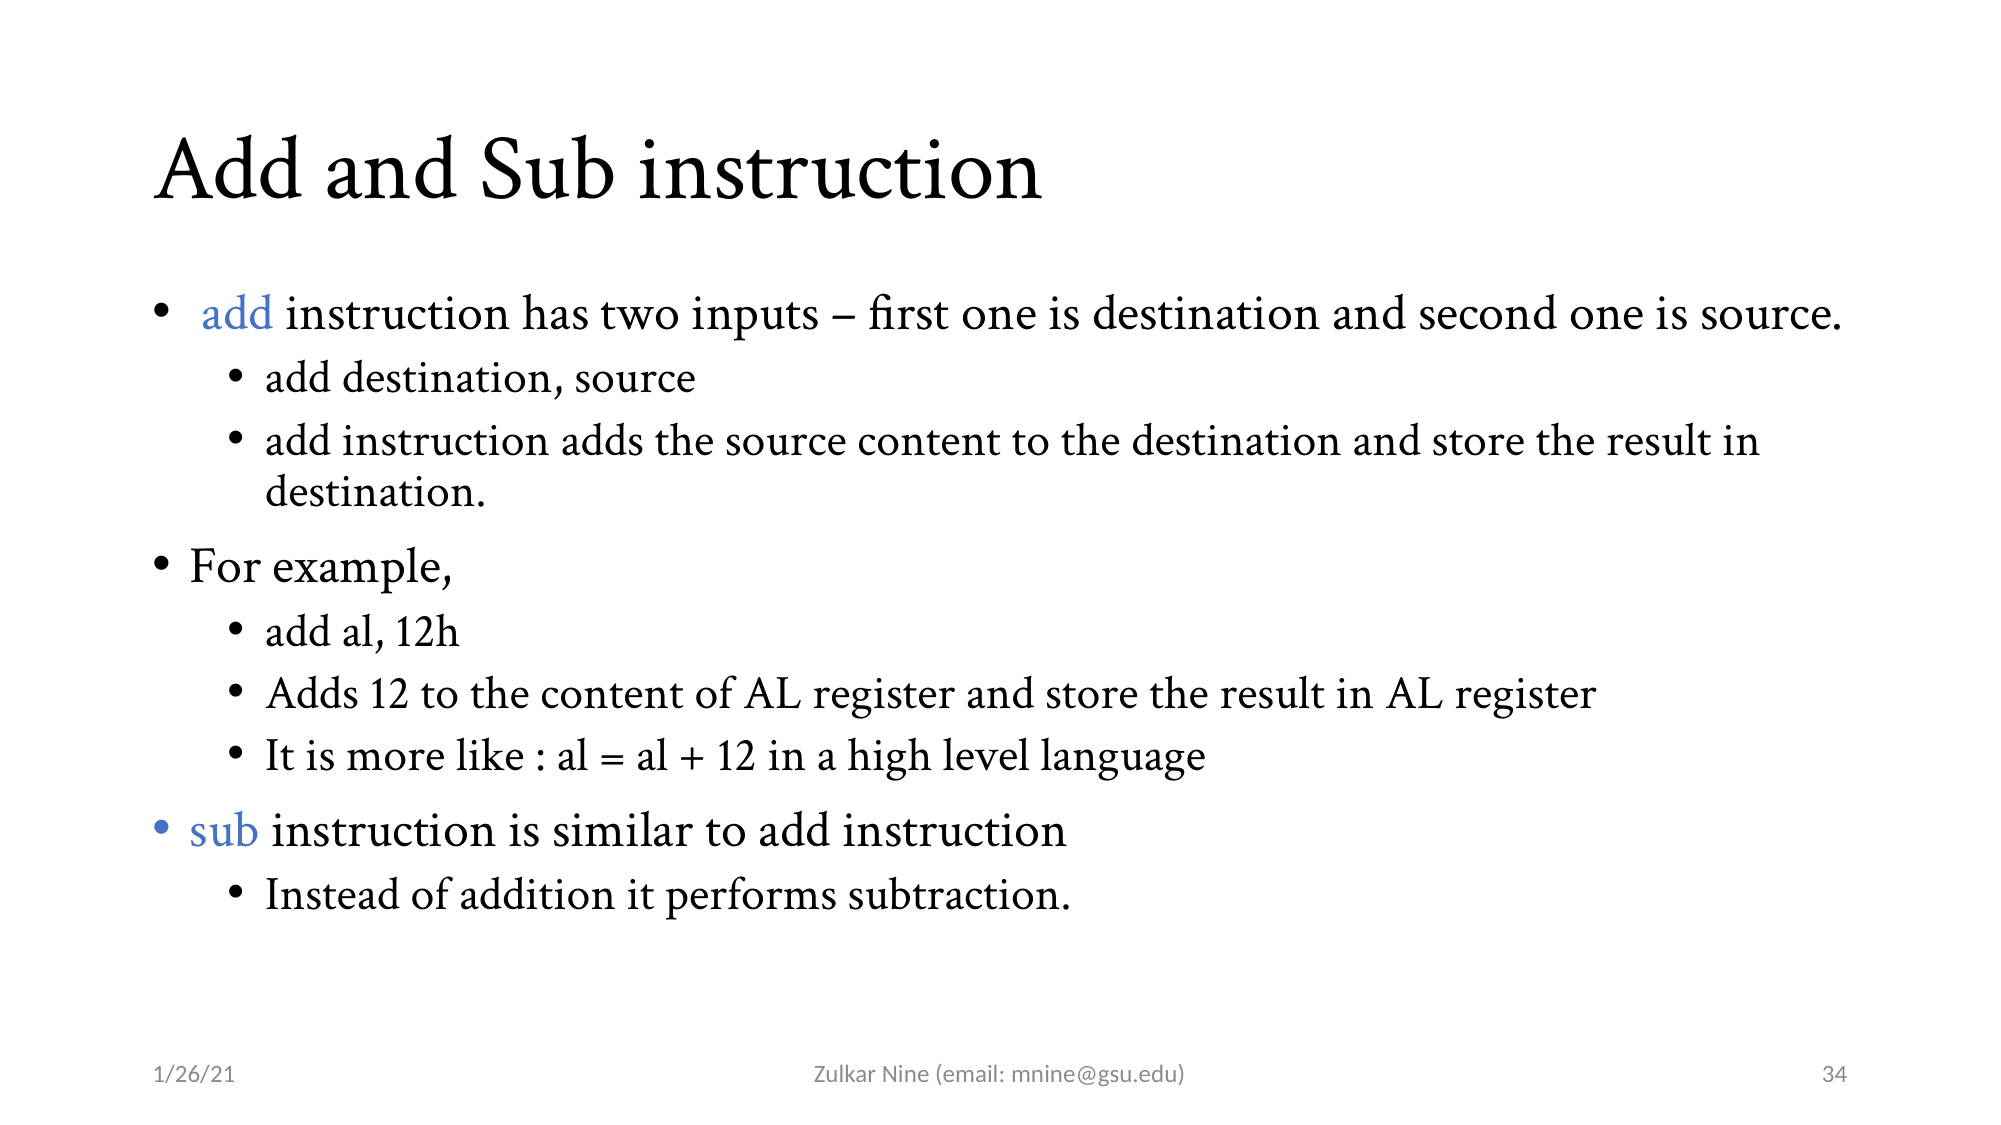

# Add and Sub instruction
 add instruction has two inputs – first one is destination and second one is source.
add destination, source
add instruction adds the source content to the destination and store the result in destination.
For example,
add al, 12h
Adds 12 to the content of AL register and store the result in AL register
It is more like : al = al + 12 in a high level language
sub instruction is similar to add instruction
Instead of addition it performs subtraction.
1/26/21
Zulkar Nine (email: mnine@gsu.edu)
34